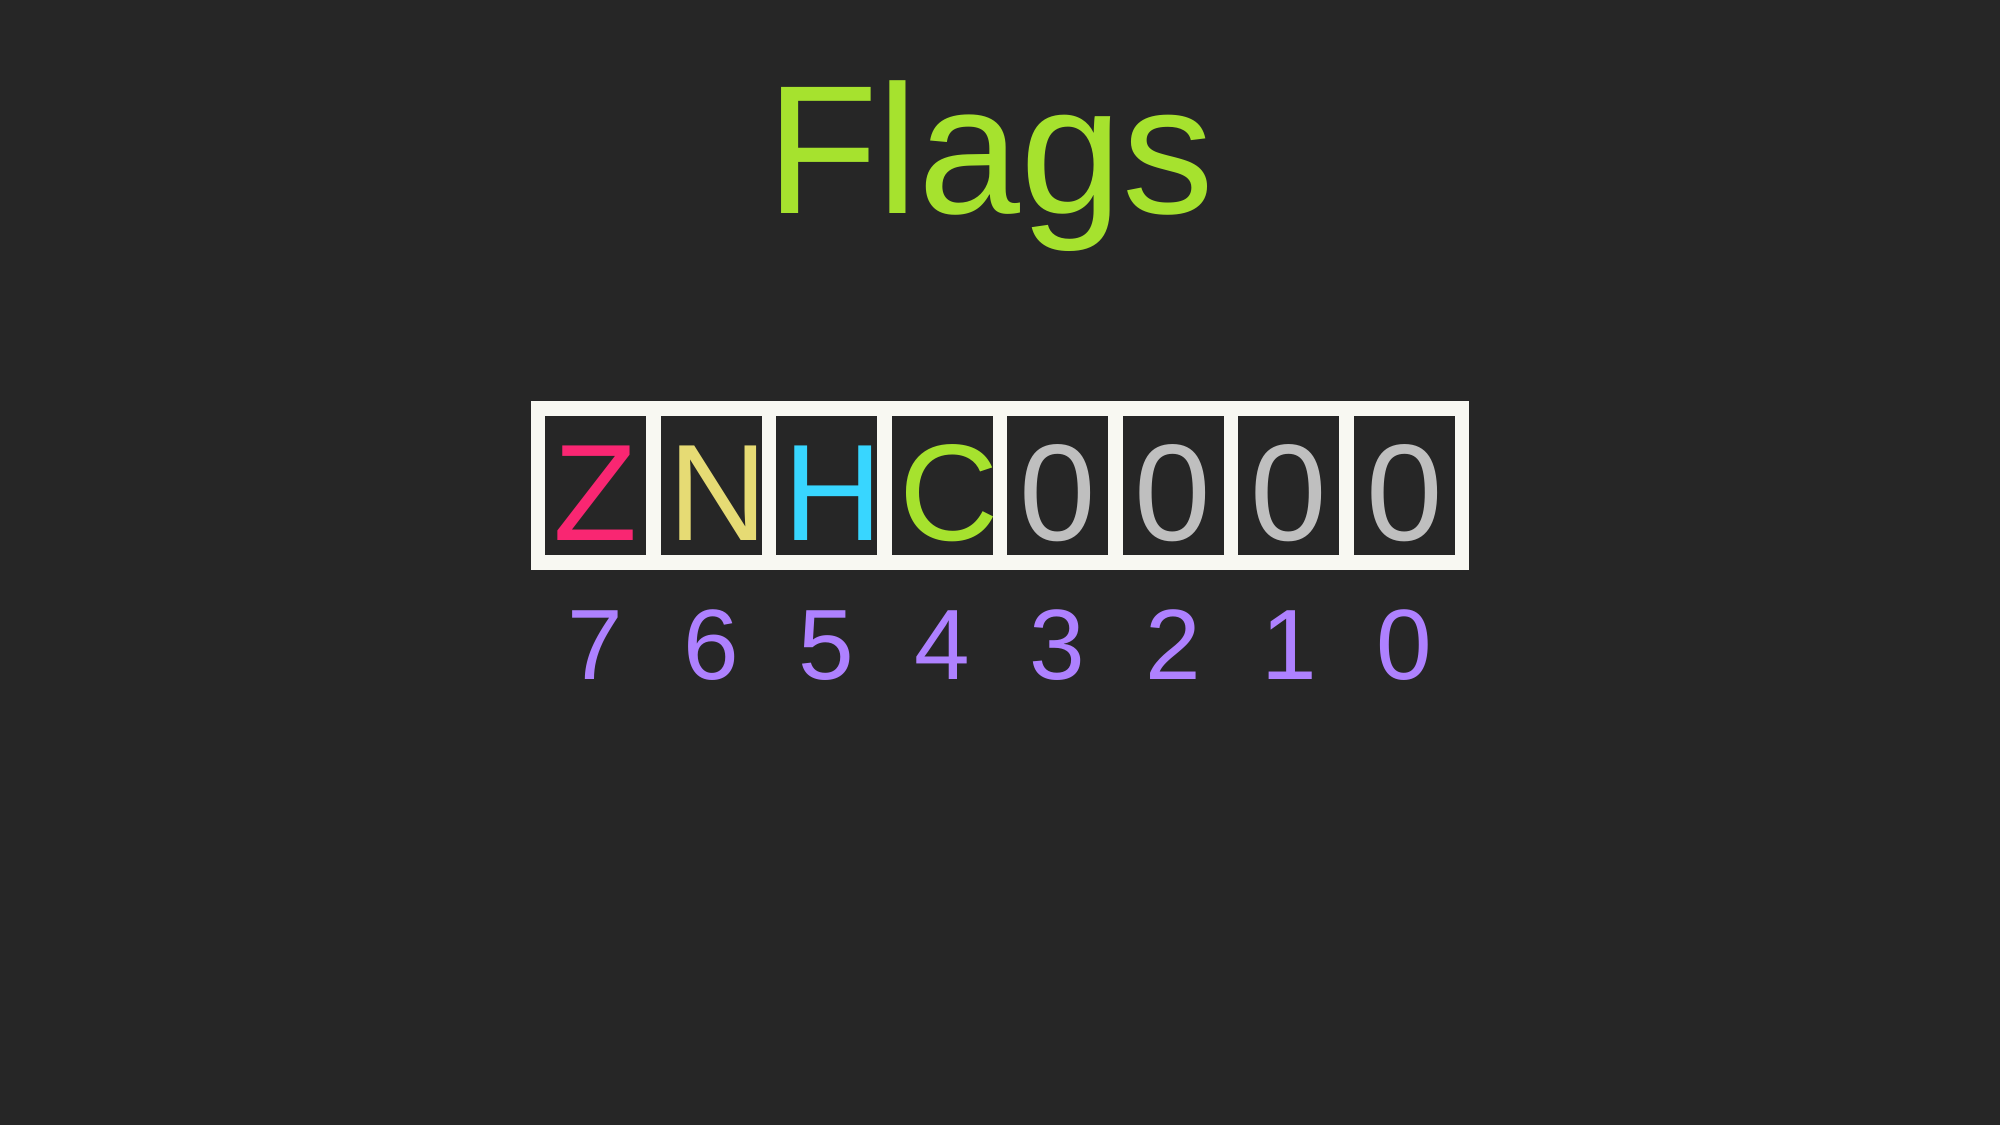

Flags
Z
N
H
C
0
0
0
0
7
6
5
4
3
2
1
0